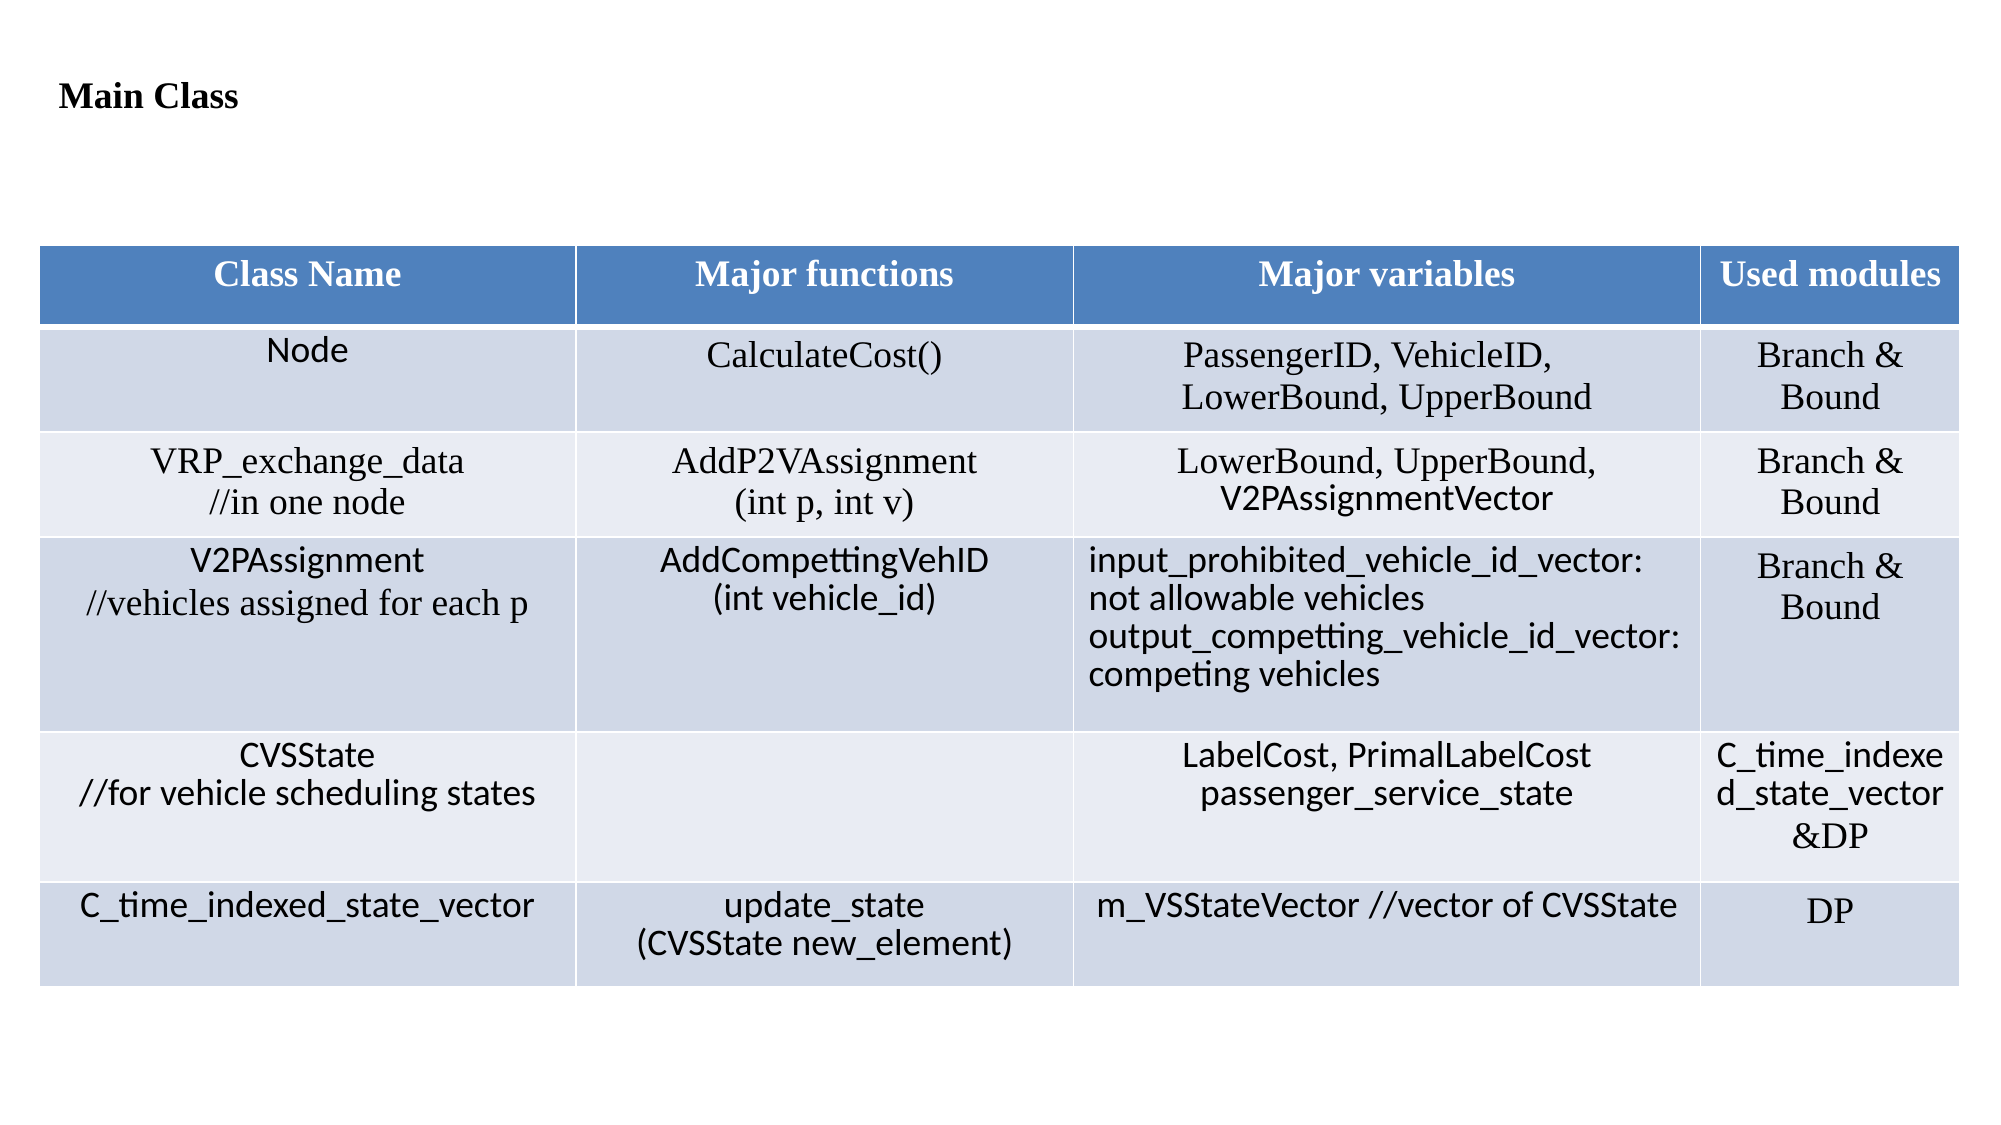

Main Class
| Class Name | Major functions | Major variables | Used modules |
| --- | --- | --- | --- |
| Node | CalculateCost() | PassengerID, VehicleID, LowerBound, UpperBound | Branch & Bound |
| VRP\_exchange\_data //in one node | AddP2VAssignment (int p, int v) | LowerBound, UpperBound, V2PAssignmentVector | Branch & Bound |
| V2PAssignment //vehicles assigned for each p | AddCompettingVehID (int vehicle\_id) | input\_prohibited\_vehicle\_id\_vector: not allowable vehicles output\_competting\_vehicle\_id\_vector: competing vehicles | Branch & Bound |
| CVSState //for vehicle scheduling states |  | LabelCost, PrimalLabelCost passenger\_service\_state | C\_time\_indexed\_state\_vector &DP |
| C\_time\_indexed\_state\_vector | update\_state (CVSState new\_element) | m\_VSStateVector //vector of CVSState | DP |